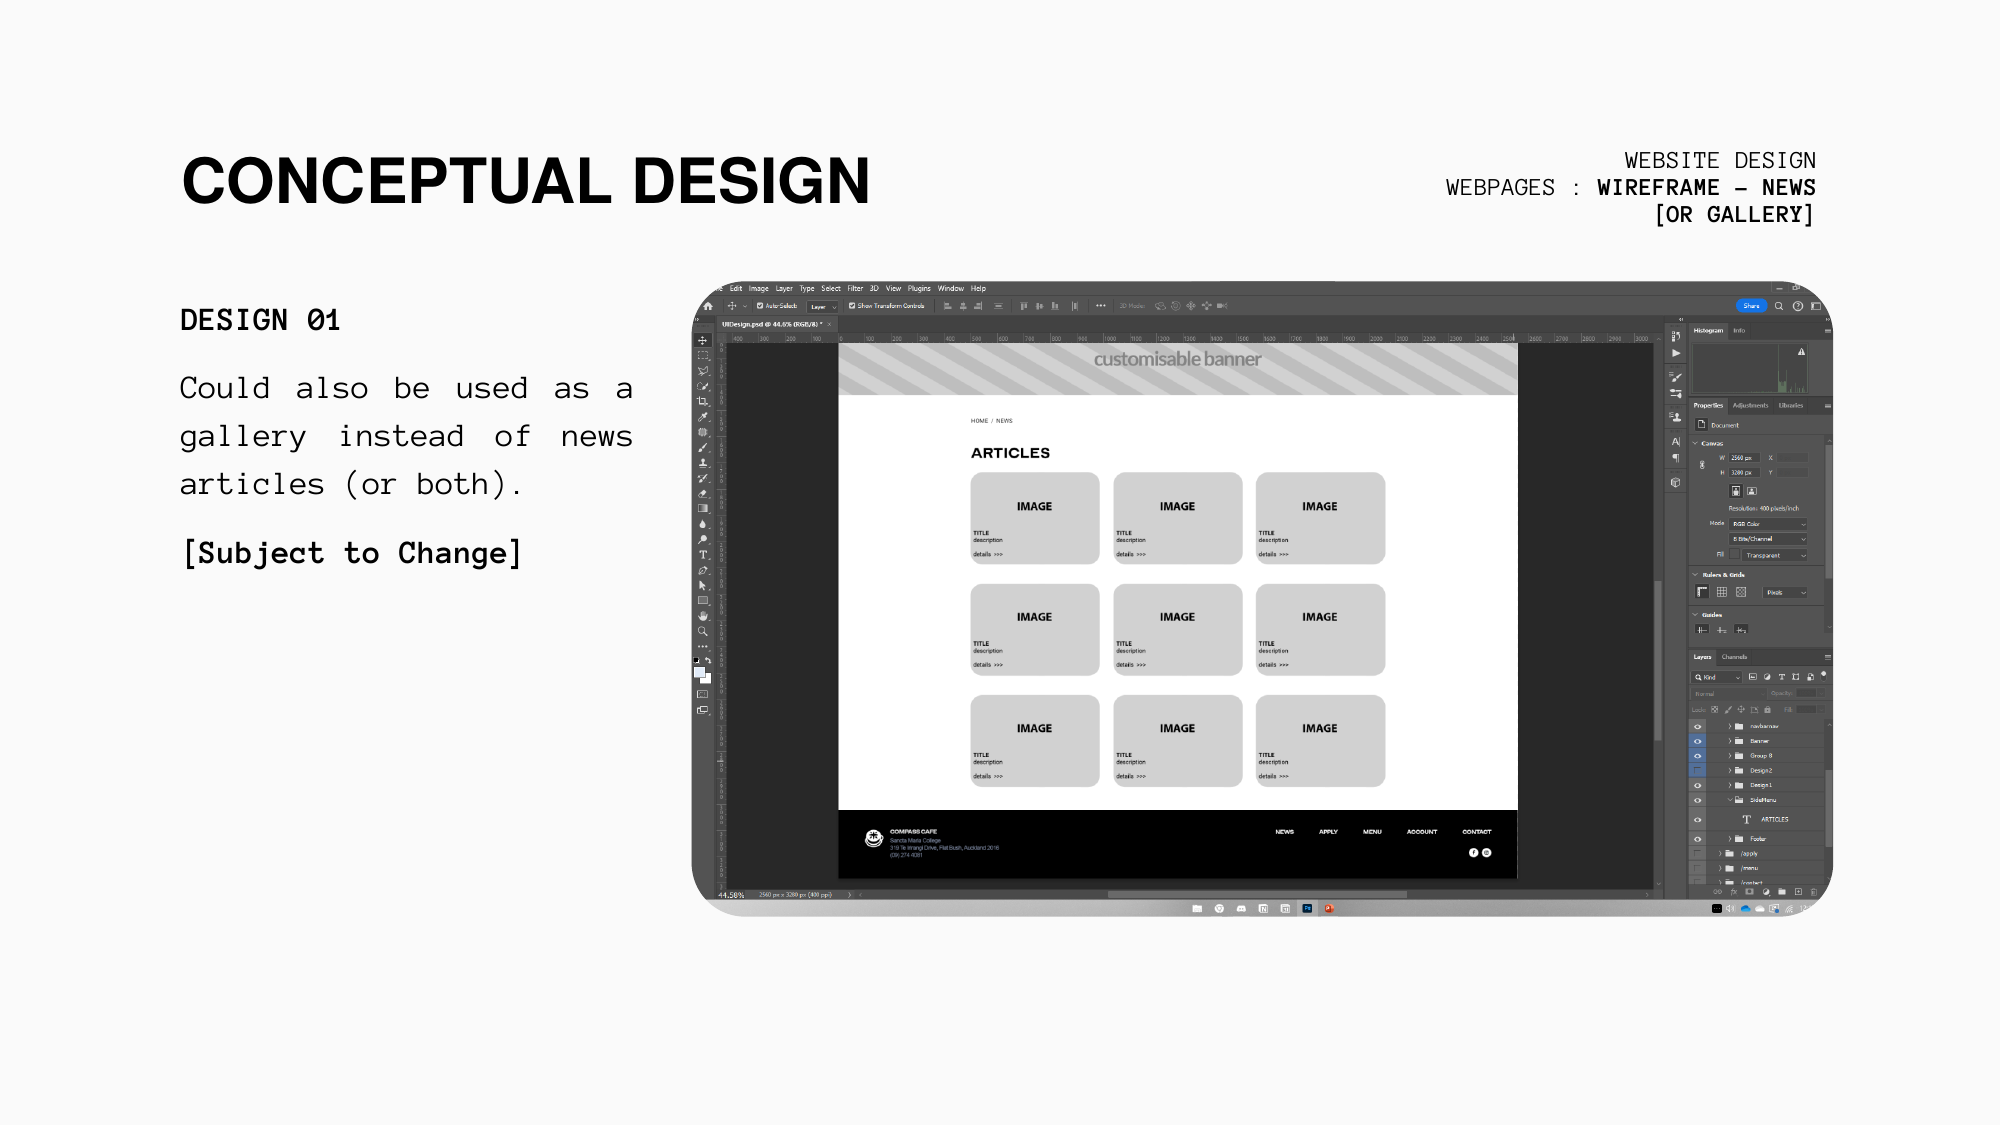

# CONCEPTUAL DESIGN
WEBSITE DESIGN
WEBPAGES : WIREFRAME – NEWS
[OR GALLERY]
DESIGN 01
Could also be used as a gallery instead of news articles (or both).
[Subject to Change]